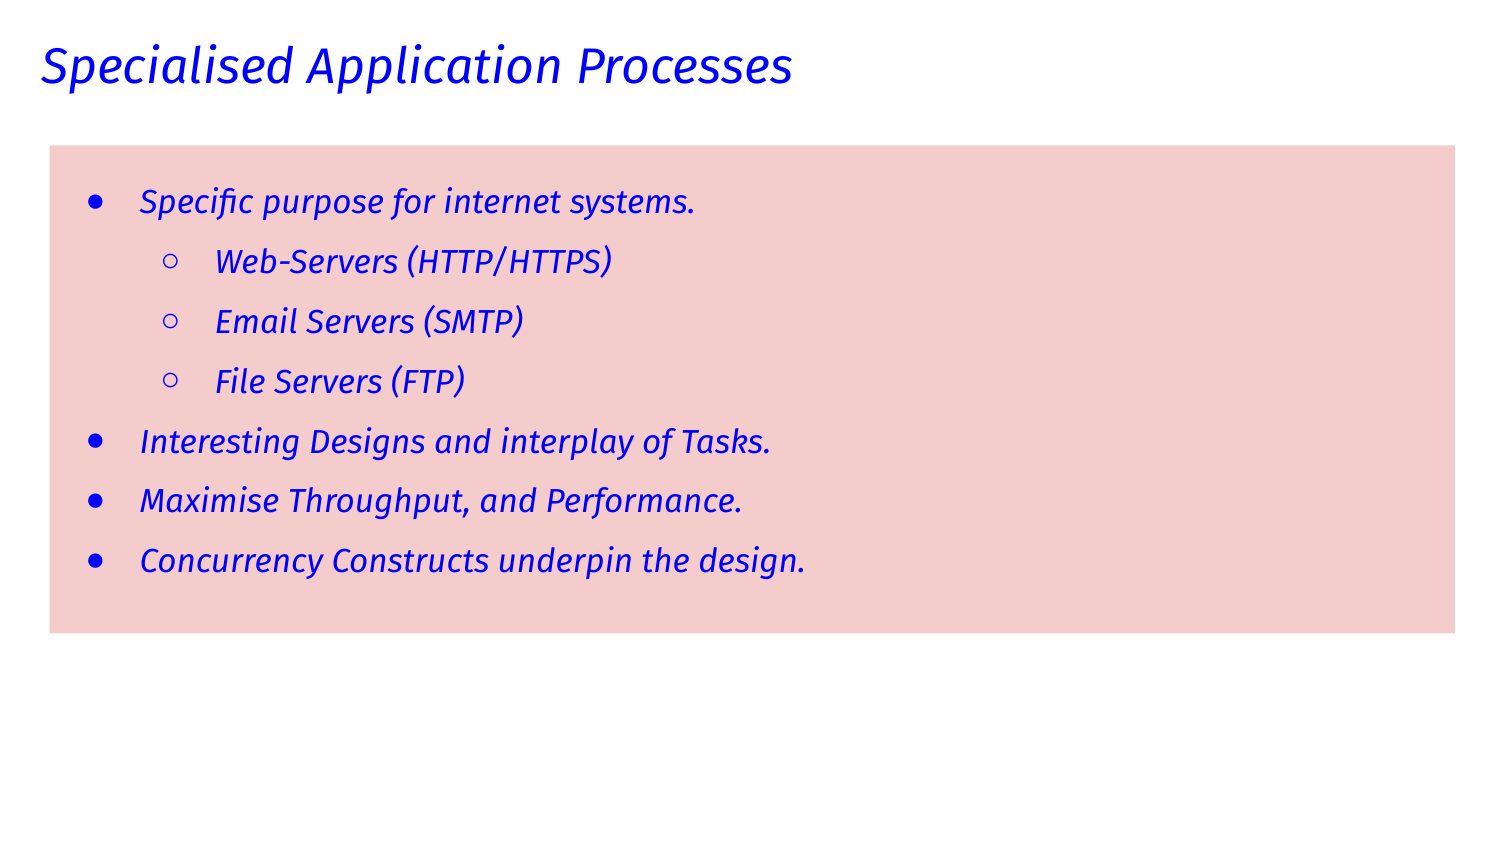

Specialised Application Processes

Specific purpose for internet systems.
Web-Servers (HTTP/HTTPS)
Email Servers (SMTP)
File Servers (FTP)
Interesting Designs and interplay of Tasks.
Maximise Throughput, and Performance.
Concurrency Constructs underpin the design.